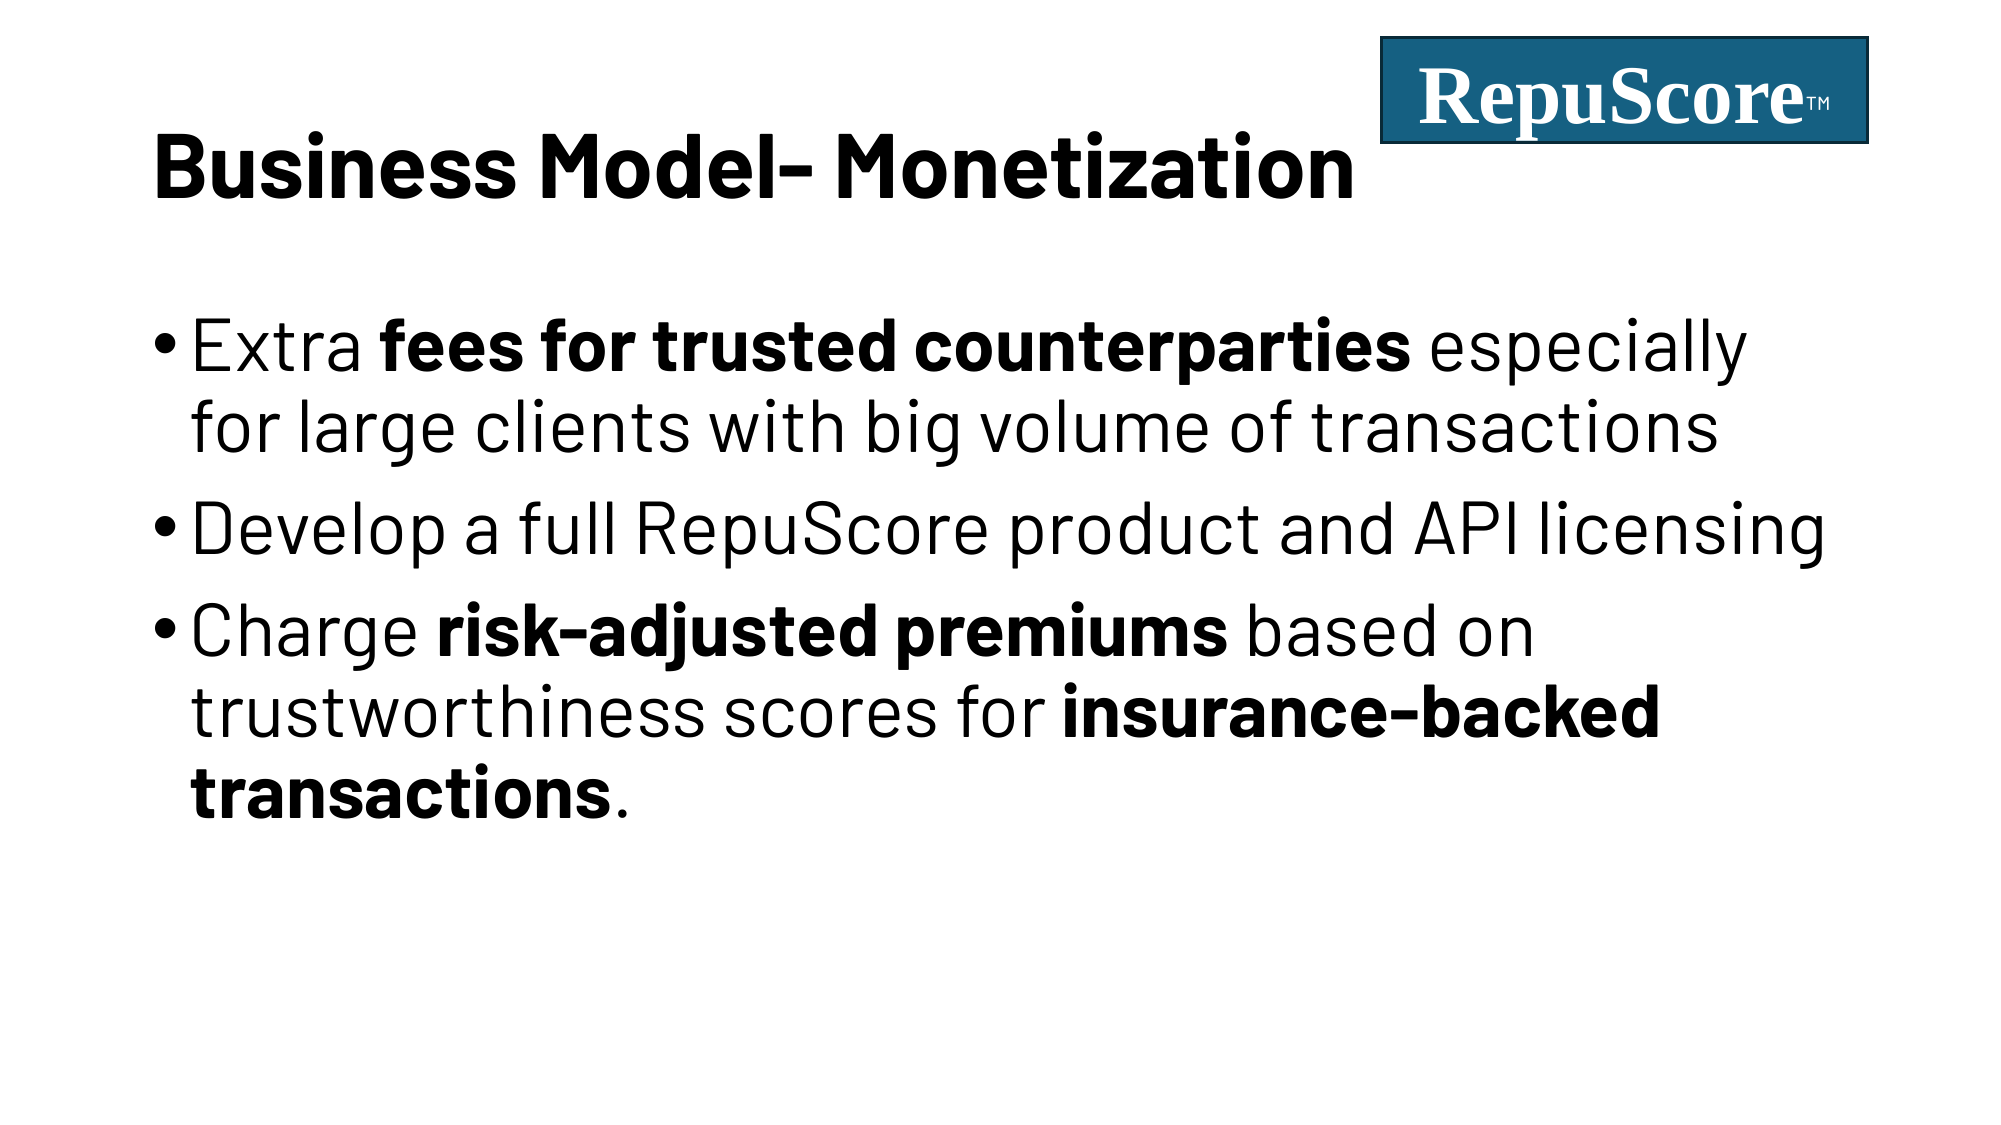

RepuScore™
# Business Model- Monetization
Extra fees for trusted counterparties especially for large clients with big volume of transactions
Develop a full RepuScore product and API licensing
Charge risk-adjusted premiums based on trustworthiness scores for insurance-backed transactions.